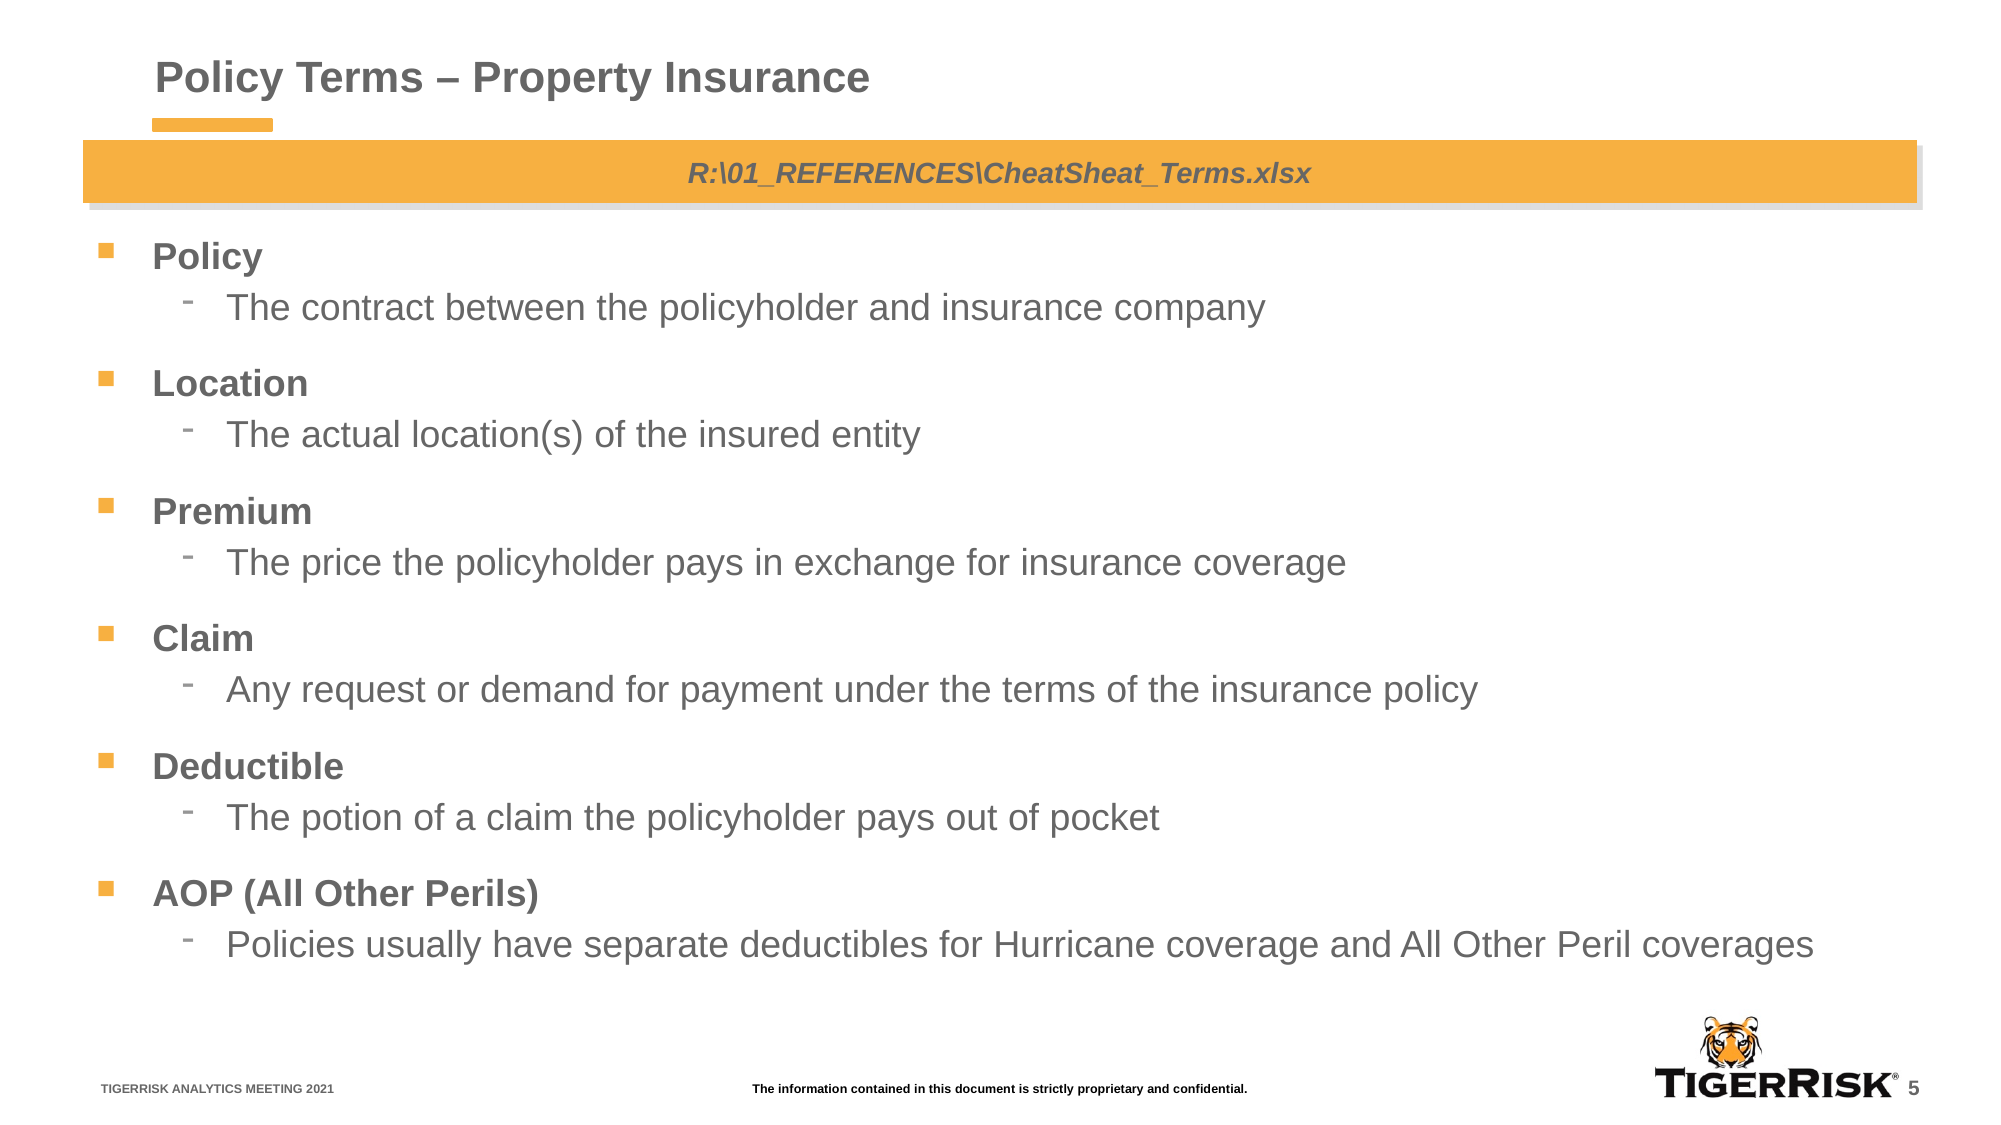

# Policy Terms – Property Insurance
R:\01_REFERENCES\CheatSheat_Terms.xlsx
Policy
The contract between the policyholder and insurance company
Location
The actual location(s) of the insured entity
Premium
The price the policyholder pays in exchange for insurance coverage
Claim
Any request or demand for payment under the terms of the insurance policy
Deductible
The potion of a claim the policyholder pays out of pocket
AOP (All Other Perils)
Policies usually have separate deductibles for Hurricane coverage and All Other Peril coverages